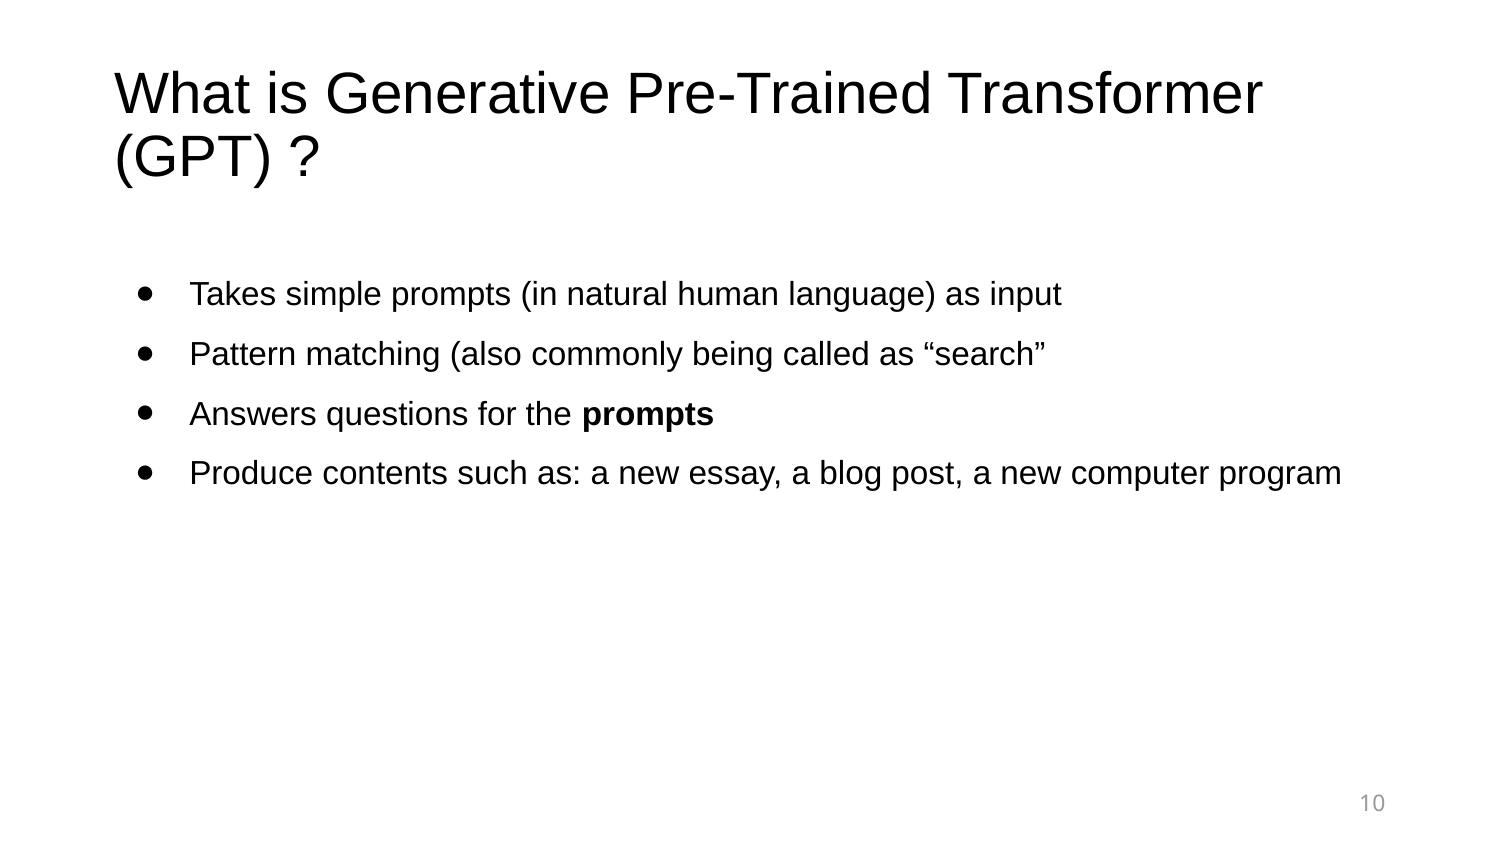

# What is Generative Pre-Trained Transformer (GPT) ?
Takes simple prompts (in natural human language) as input
Pattern matching (also commonly being called as “search”
Answers questions for the prompts
Produce contents such as: a new essay, a blog post, a new computer program

10